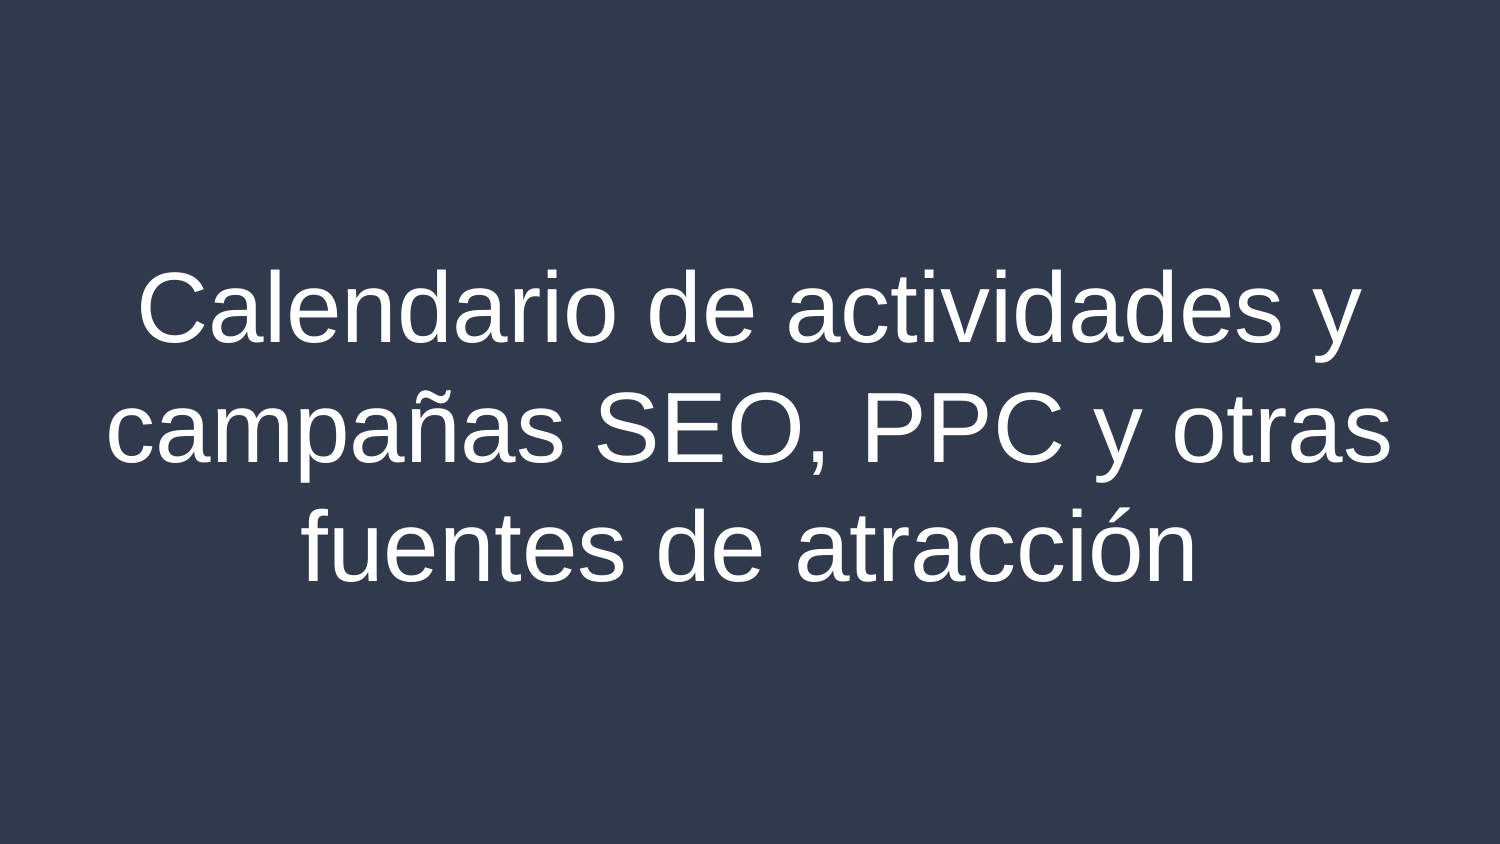

# Calendario de actividades y campañas SEO, PPC y otras fuentes de atracción